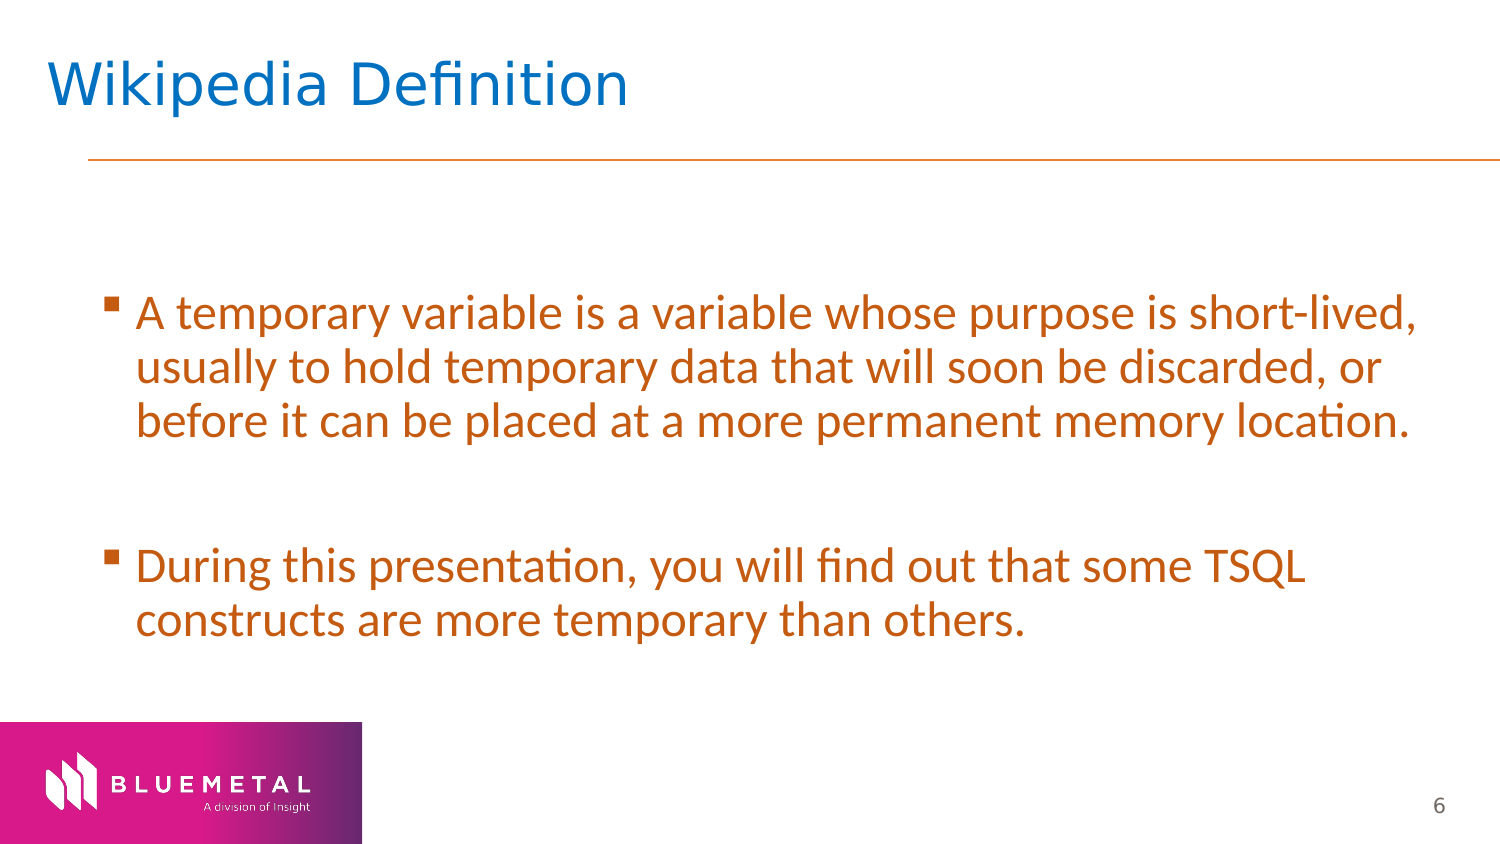

# Wikipedia Definition

A temporary variable is a variable whose purpose is short-lived, usually to hold temporary data that will soon be discarded, or before it can be placed at a more permanent memory location.

During this presentation, you will find out that some TSQL constructs are more temporary than others.